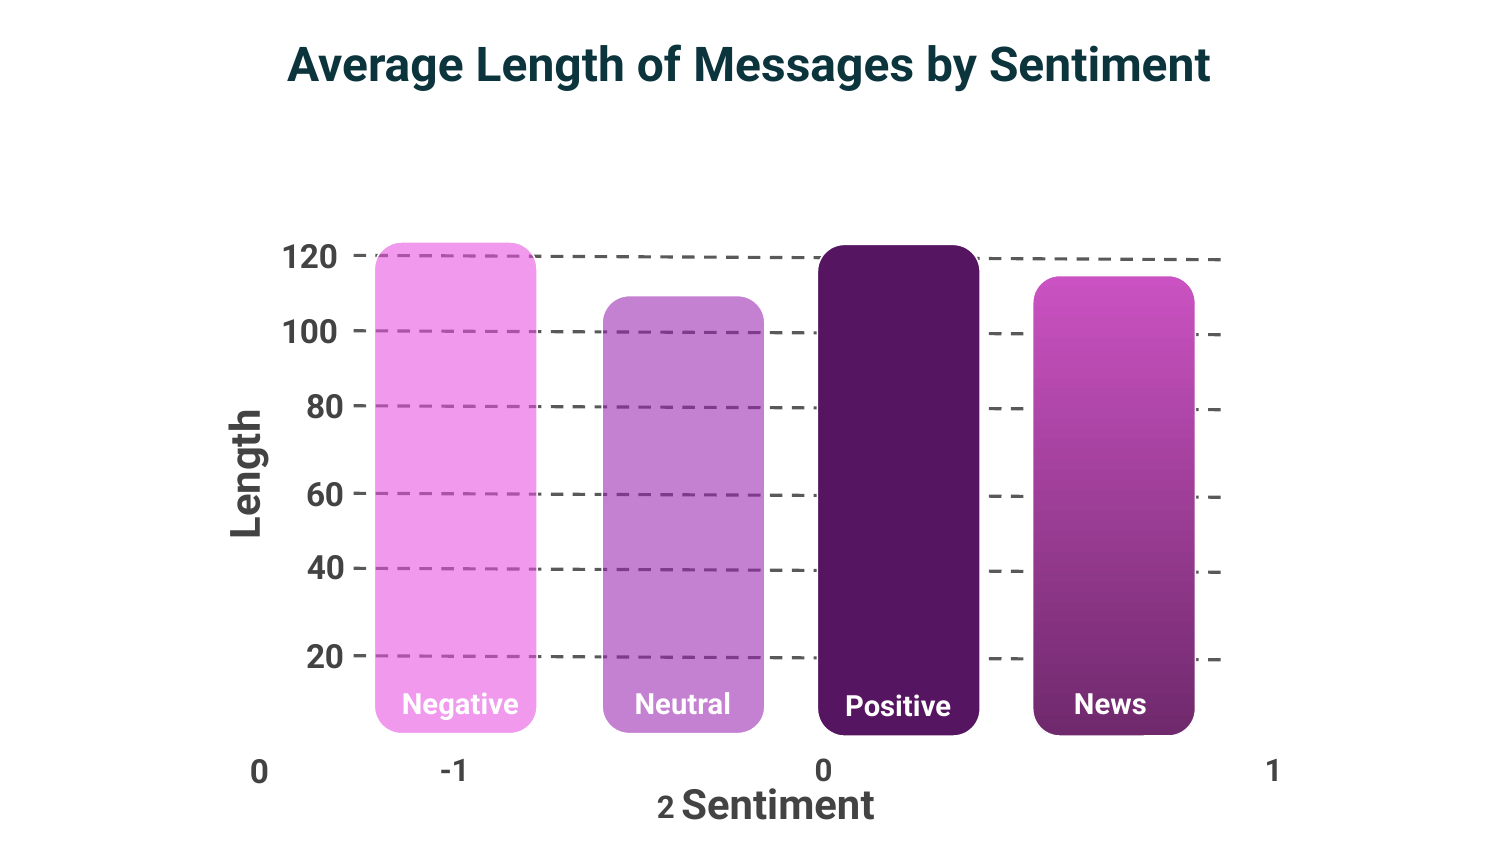

# Average Length of Messages by Sentiment
 120

 100

 80
Length
 60
 40
 20
Negative
Neutral
News
Positive
	        0
 -1			 0			 1			2
Sentiment